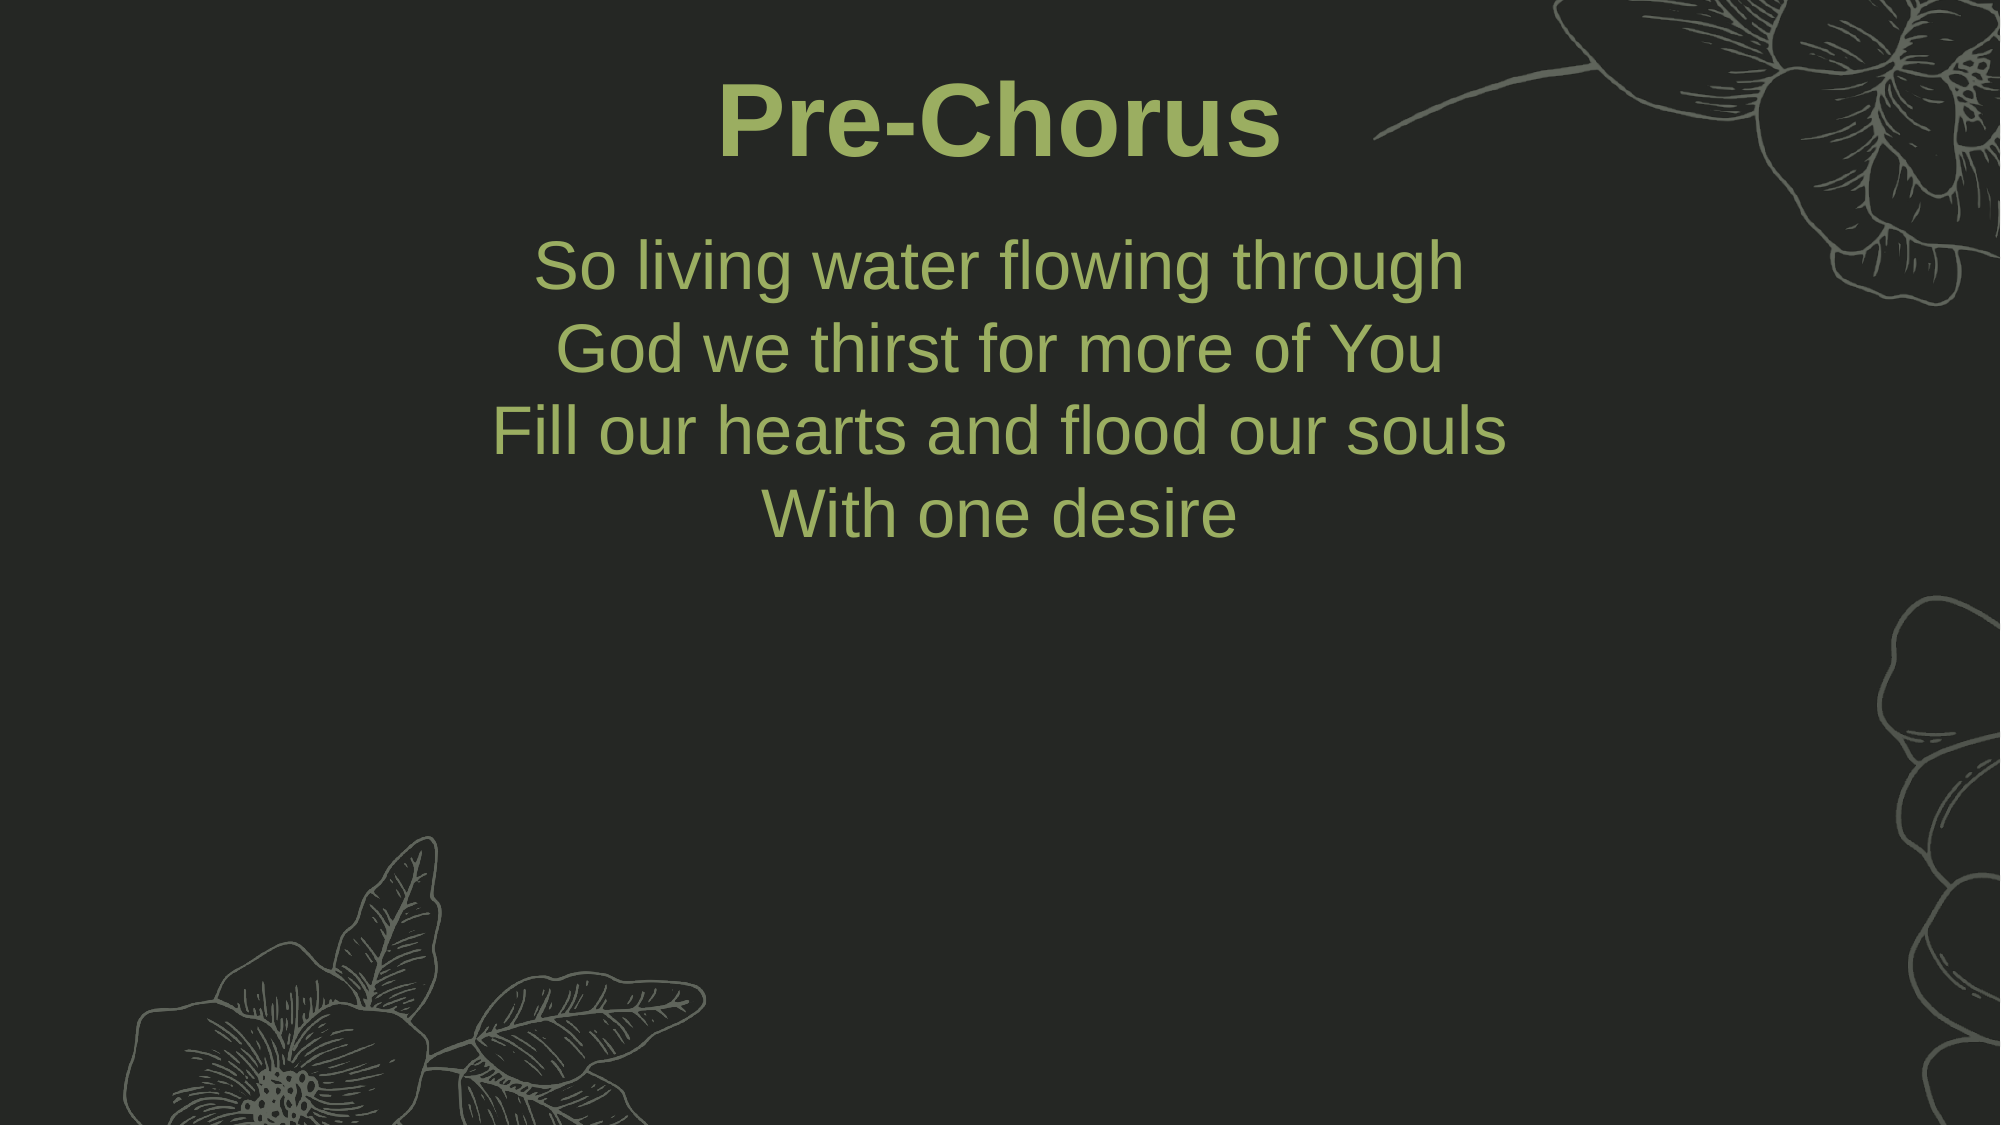

Pre-Chorus
So living water flowing through
God we thirst for more of You
Fill our hearts and flood our souls
With one desire